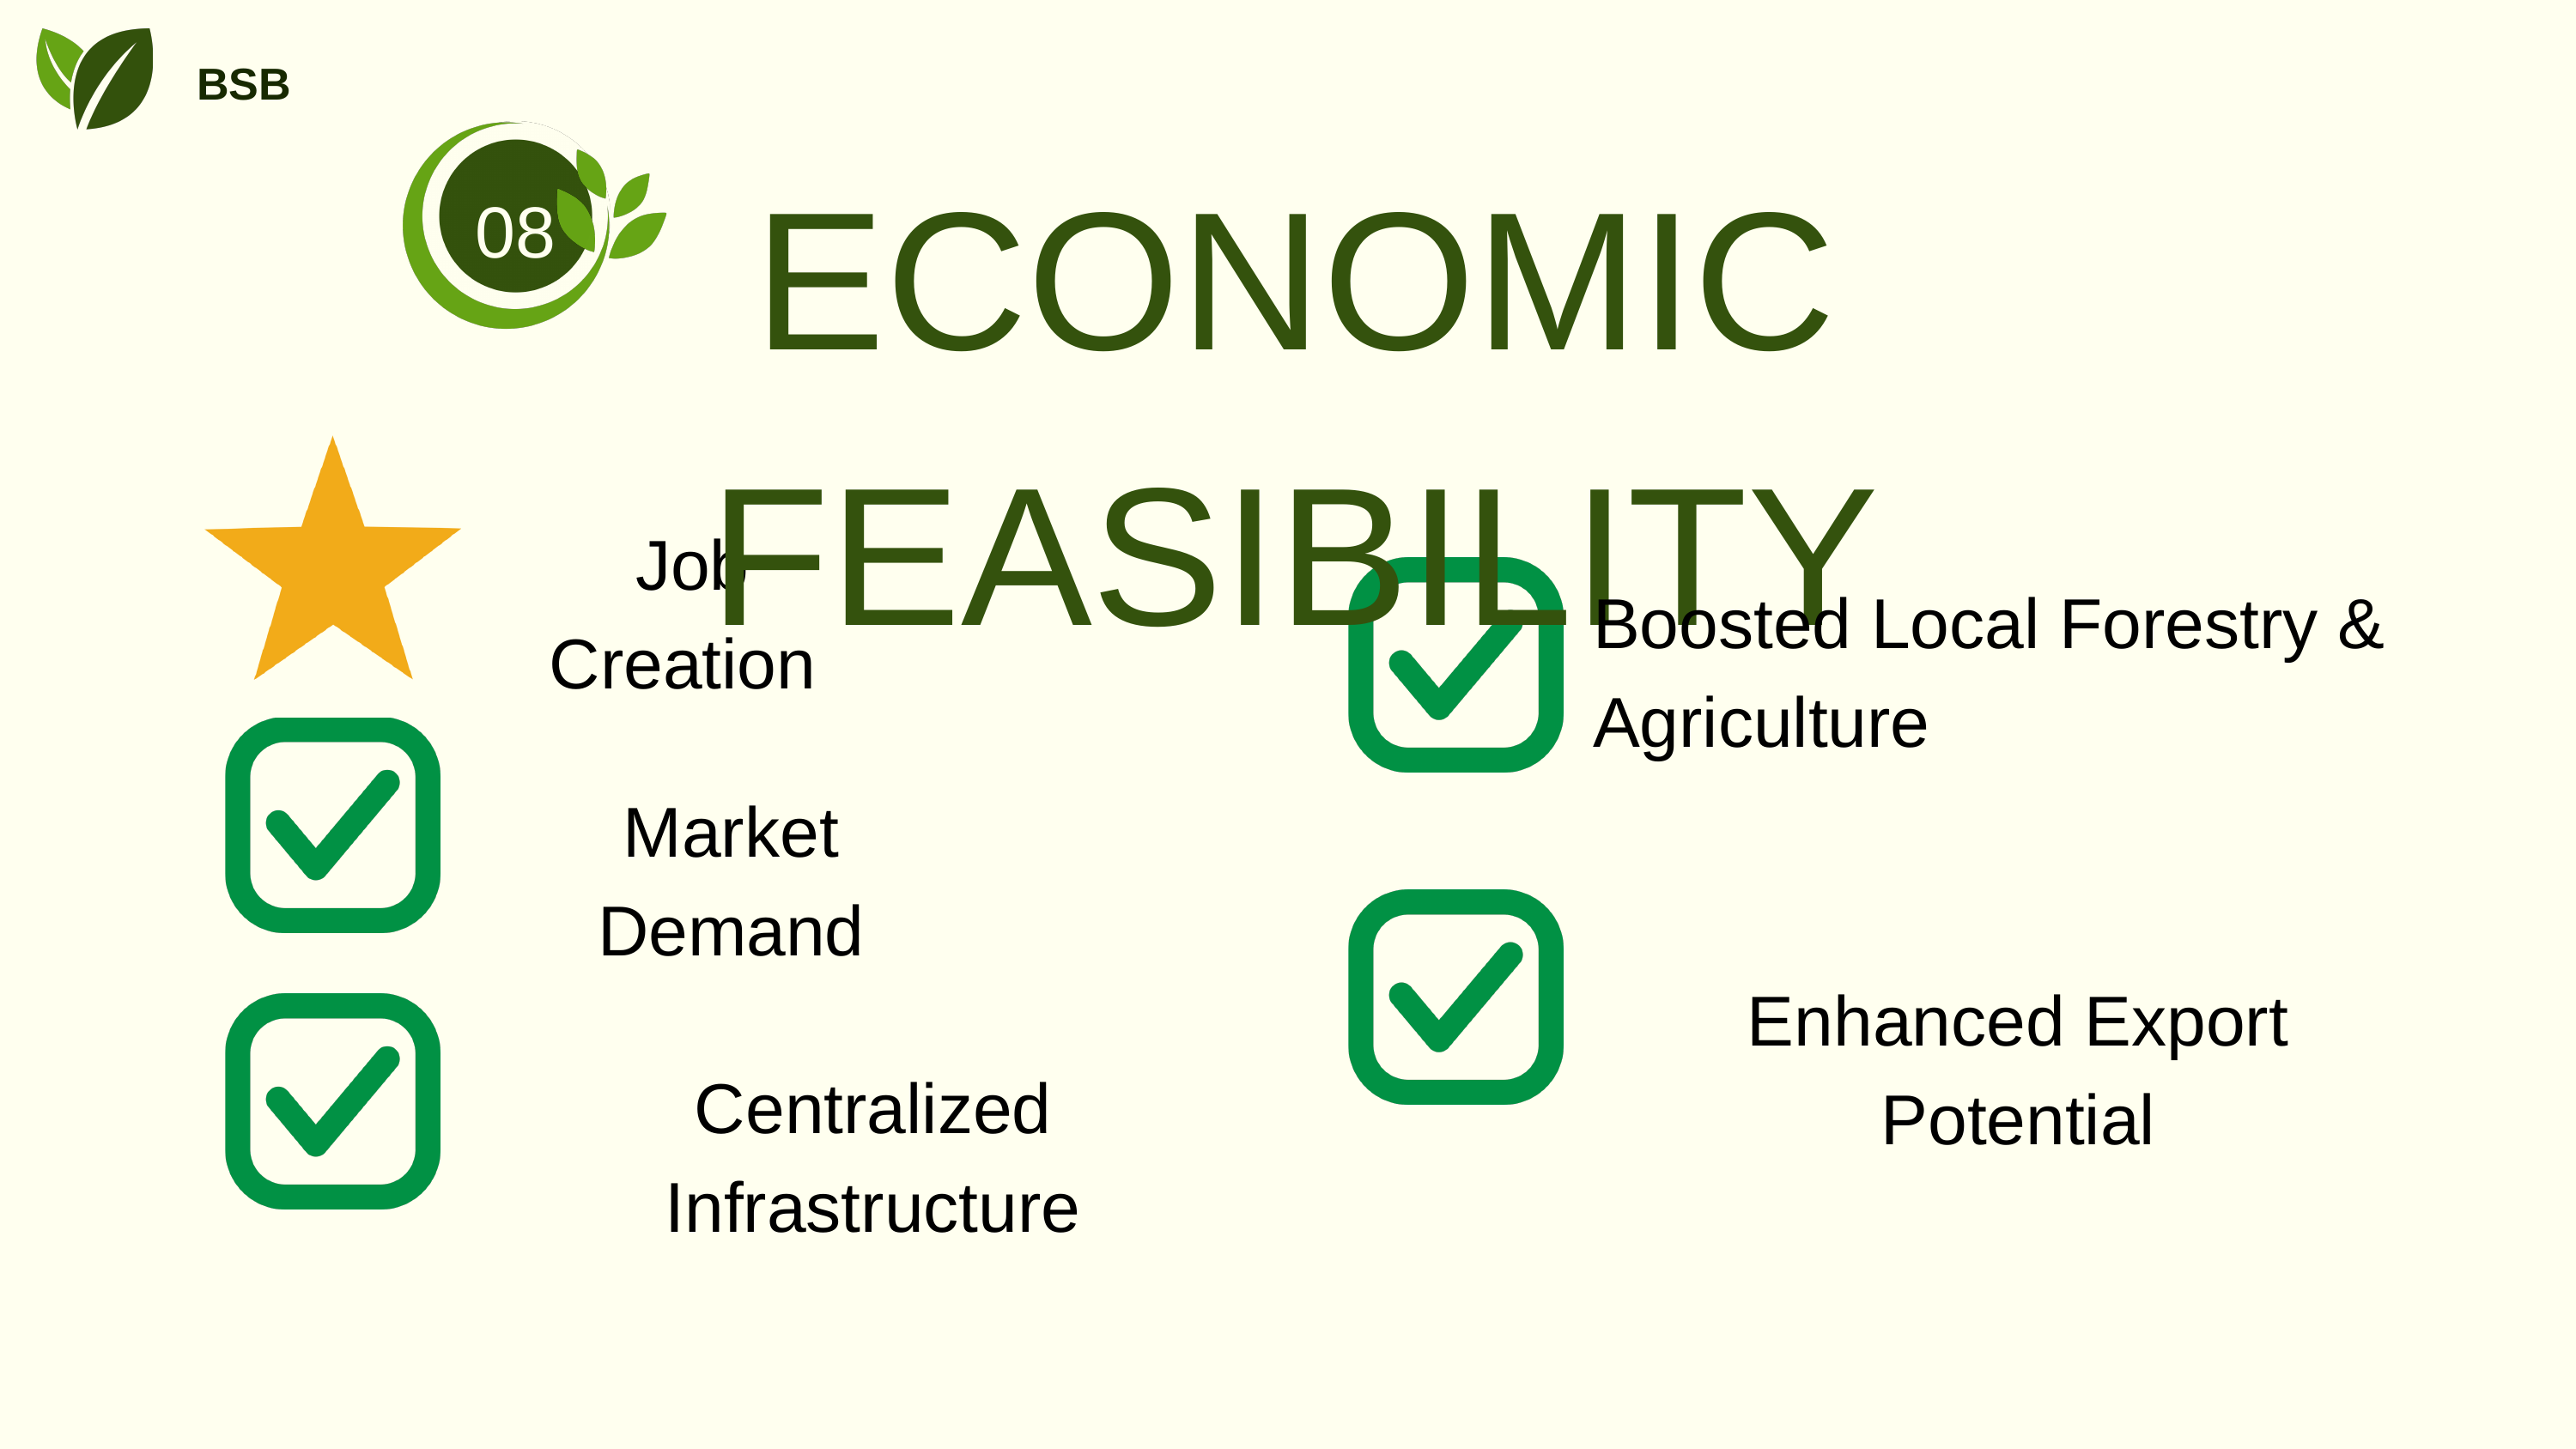

BSB
ECONOMIC FEASIBILITY

08

 Job Creation

Boosted Local Forestry & Agriculture

Market Demand

Enhanced Export Potential

Centralized Infrastructure